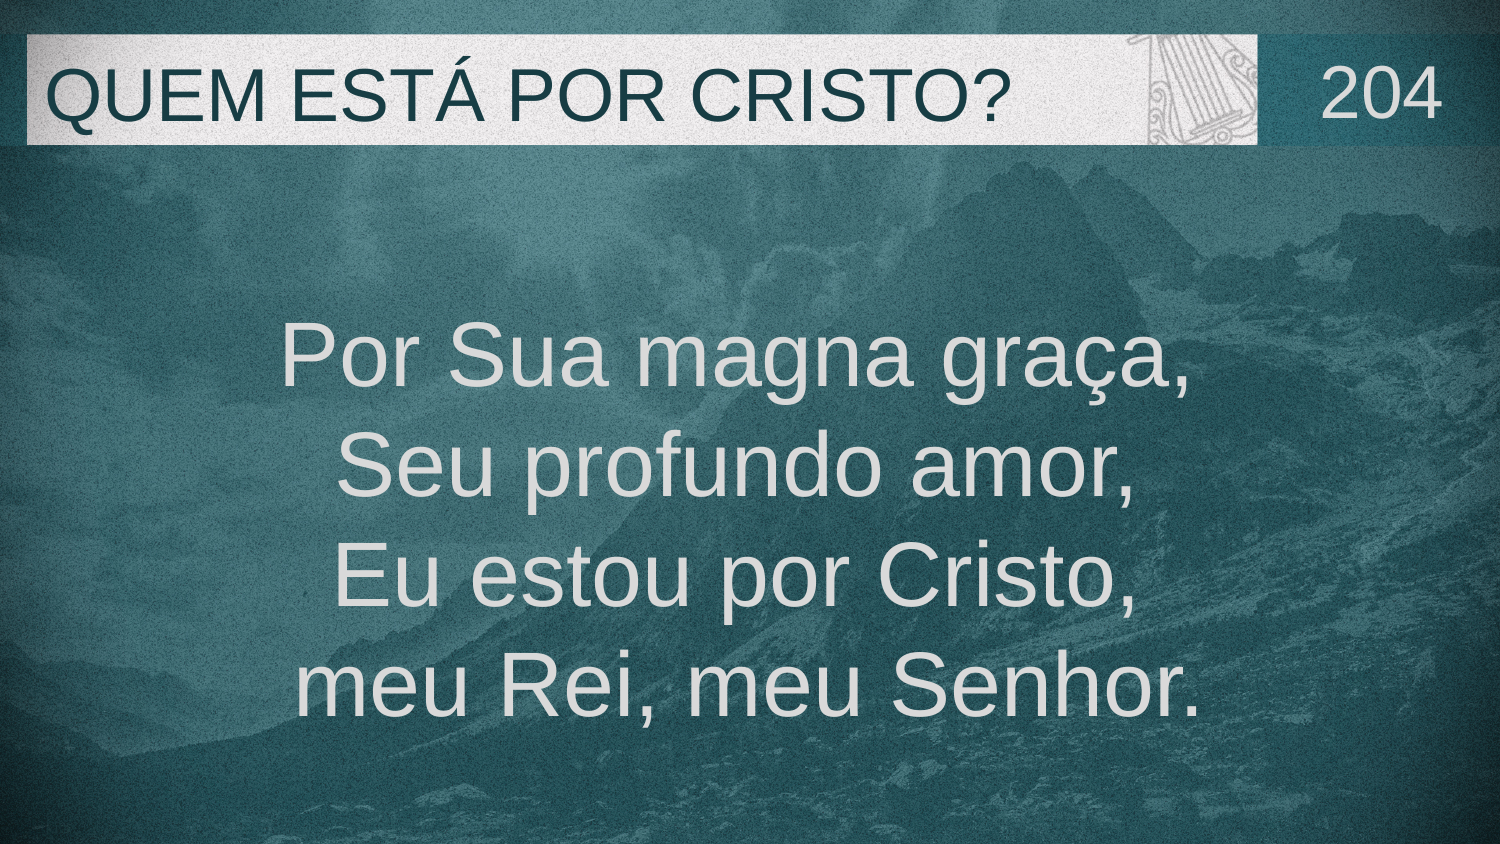

# QUEM ESTÁ POR CRISTO?
204
Por Sua magna graça,
Seu profundo amor,
Eu estou por Cristo,
meu Rei, meu Senhor.